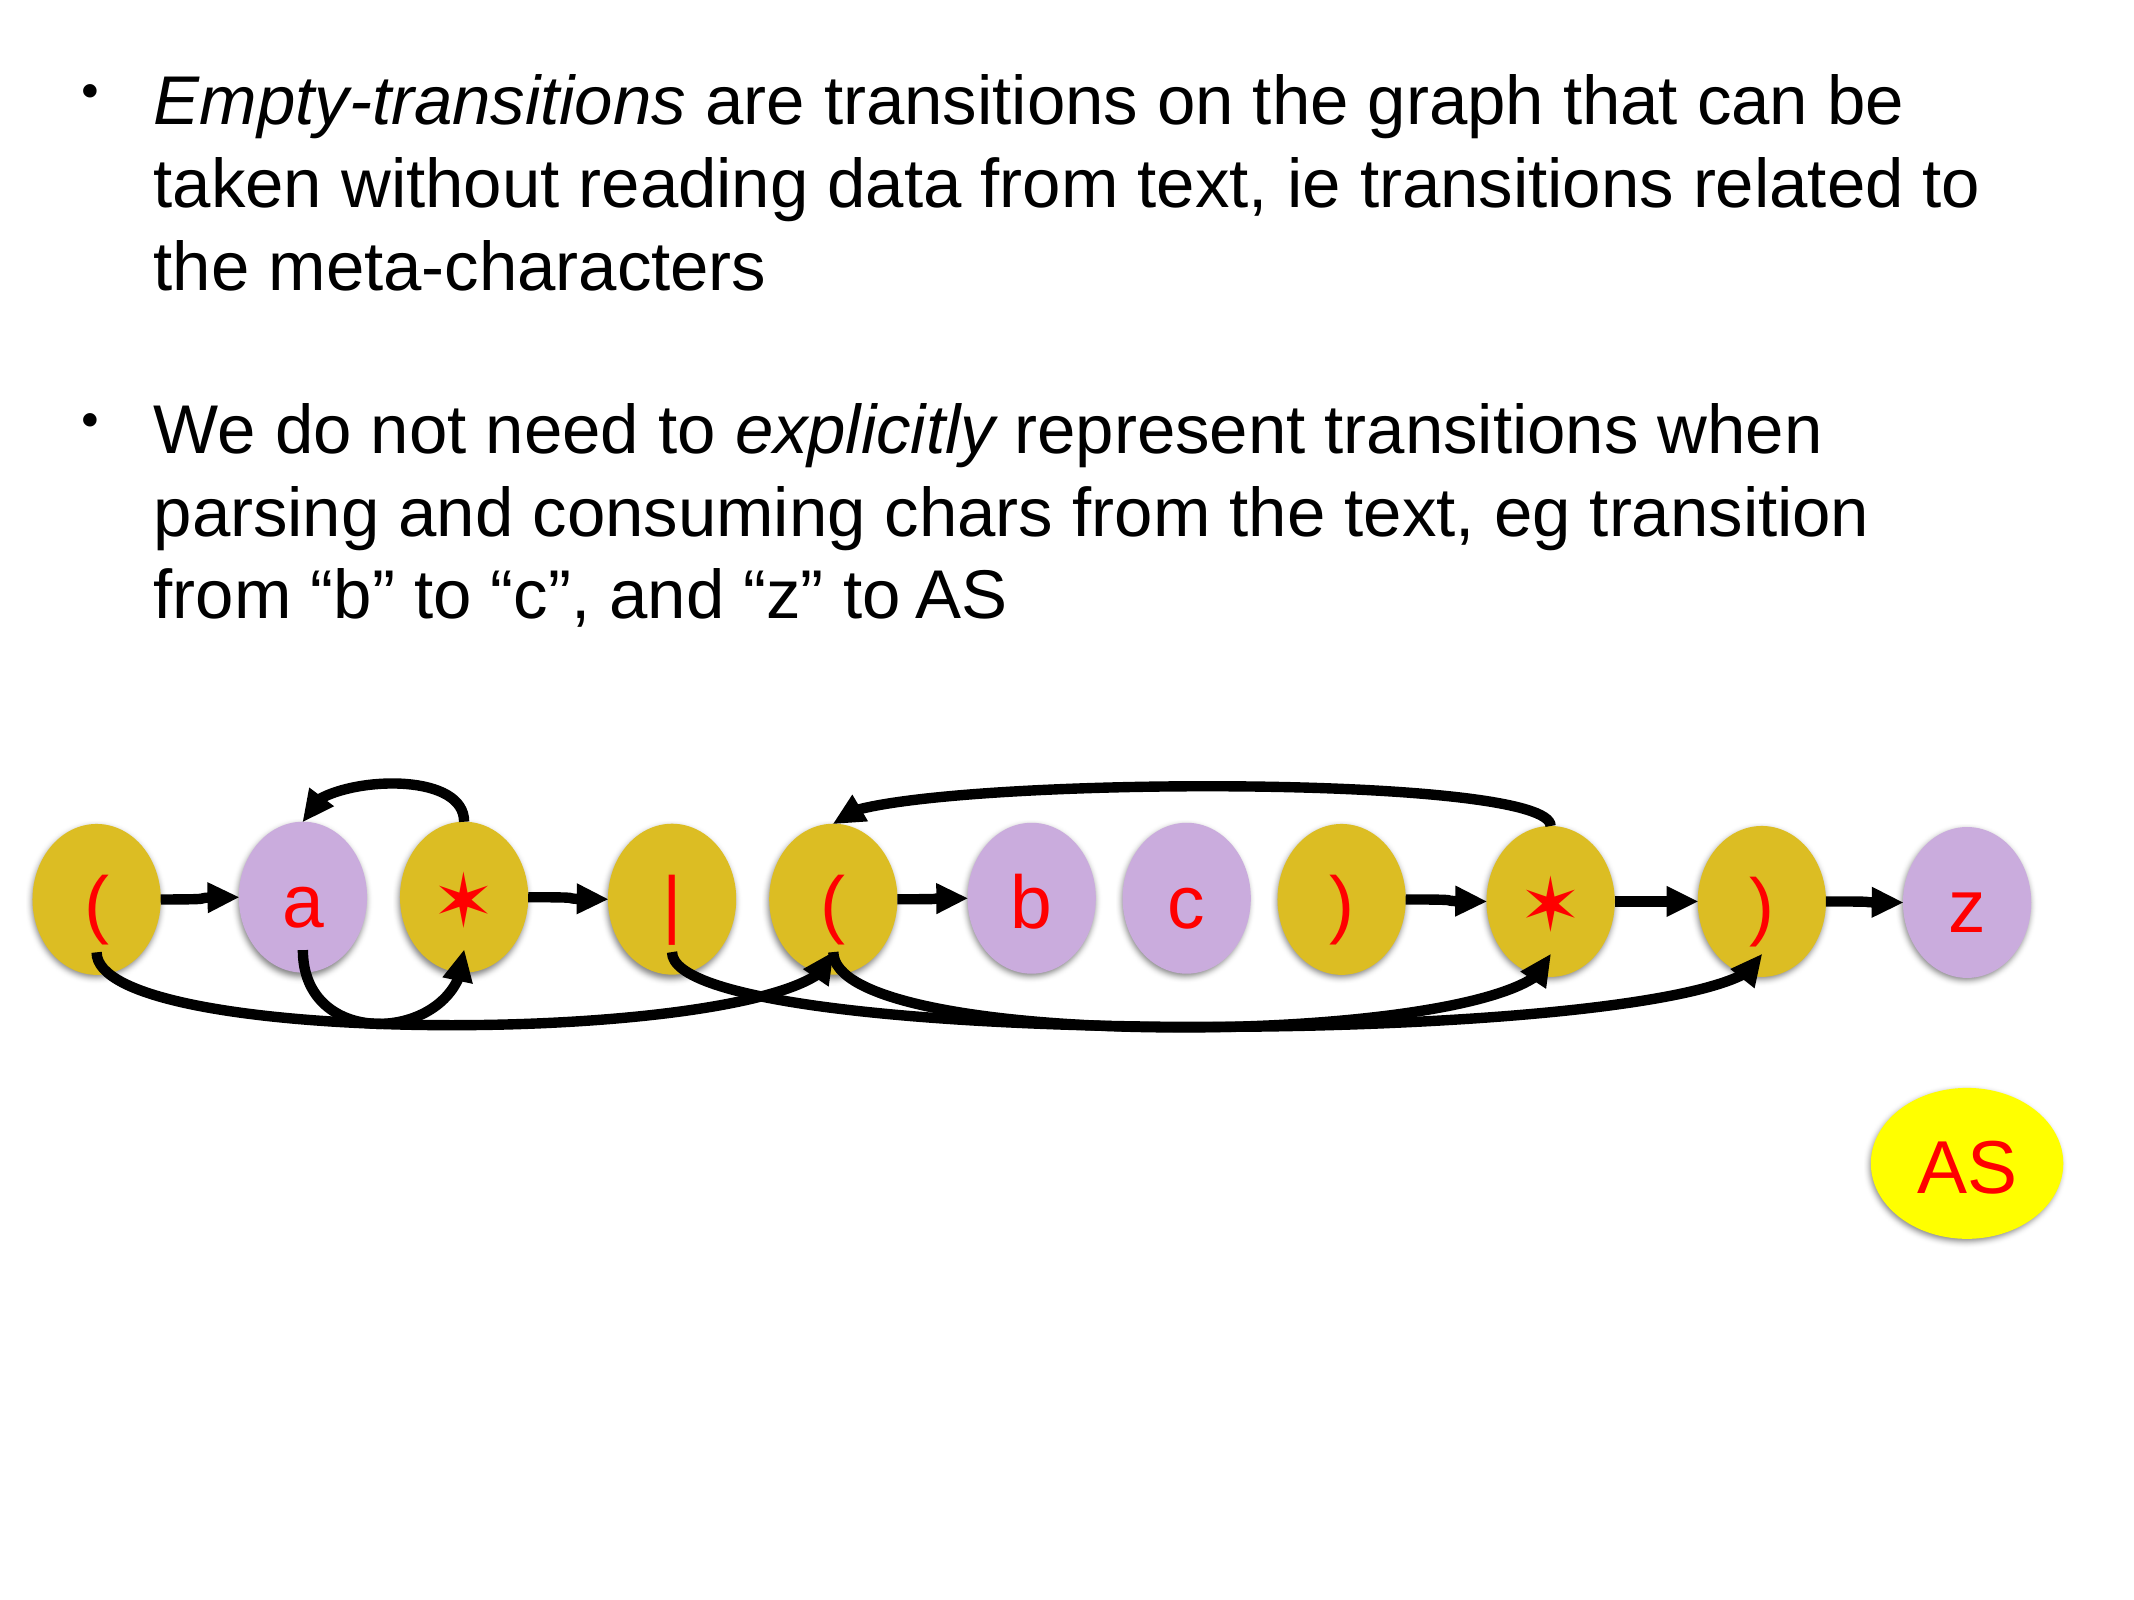

Empty-transitions are transitions on the graph that can be taken without reading data from text, ie transitions related to the meta-characters
We do not need to explicitly represent transitions when parsing and consuming chars from the text, eg transition from “b” to “c”, and “z” to AS
a
✶
b
c
|
(
(
)
✶
)
z
AS